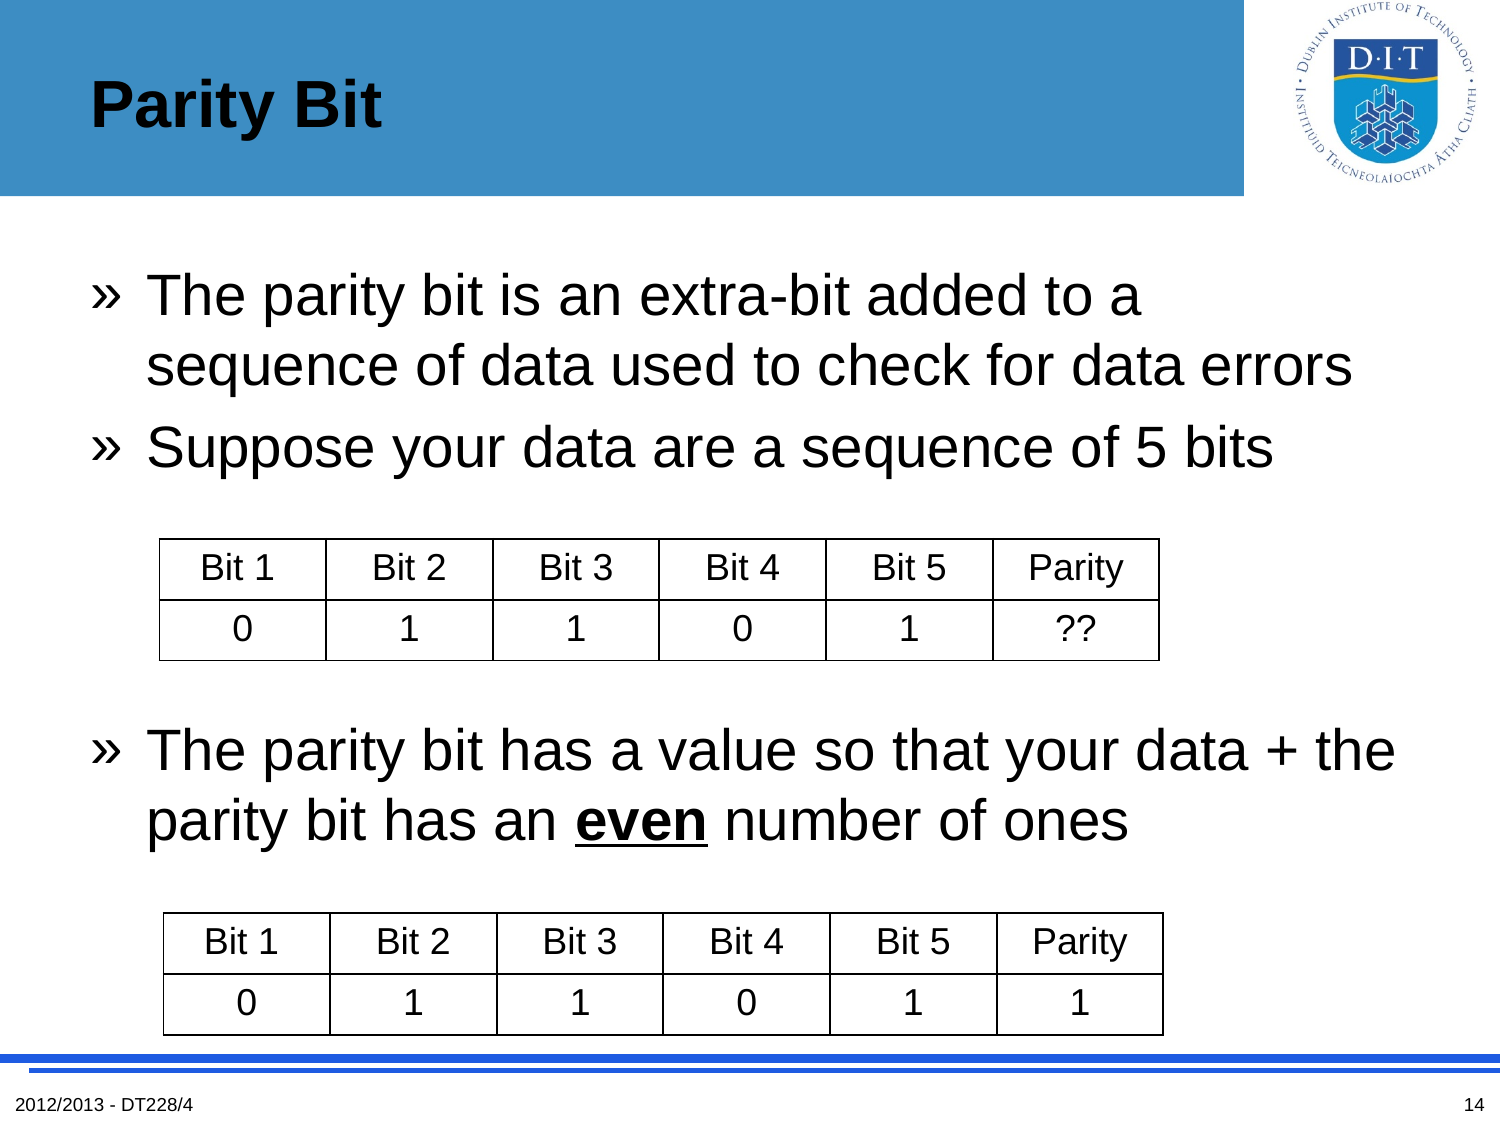

# Parity Bit
The parity bit is an extra-bit added to a sequence of data used to check for data errors
Suppose your data are a sequence of 5 bits

The parity bit has a value so that your data + the parity bit has an even number of ones

| Bit 1 | Bit 2 | Bit 3 | Bit 4 | Bit 5 | Parity |
| --- | --- | --- | --- | --- | --- |
| 0 | 1 | 1 | 0 | 1 | ?? |
| Bit 1 | Bit 2 | Bit 3 | Bit 4 | Bit 5 | Parity |
| --- | --- | --- | --- | --- | --- |
| 0 | 1 | 1 | 0 | 1 | 1 |
2012/2013 - DT228/4
14